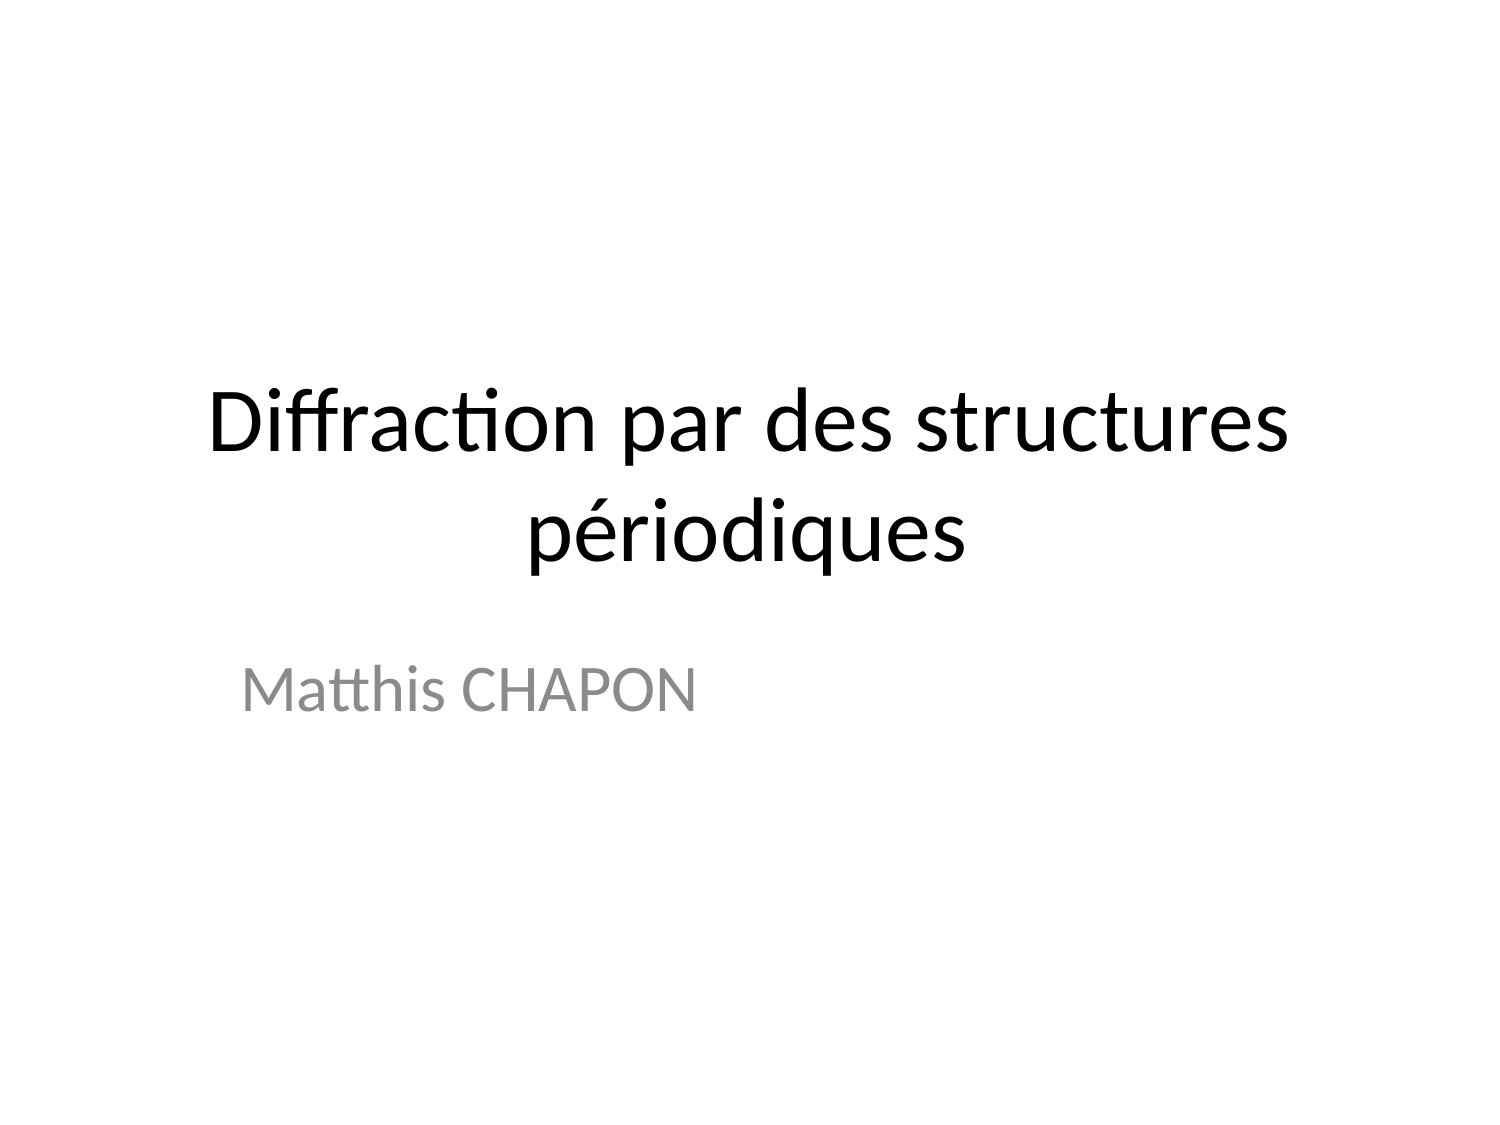

# Diffraction par des structures périodiques
Matthis CHAPON